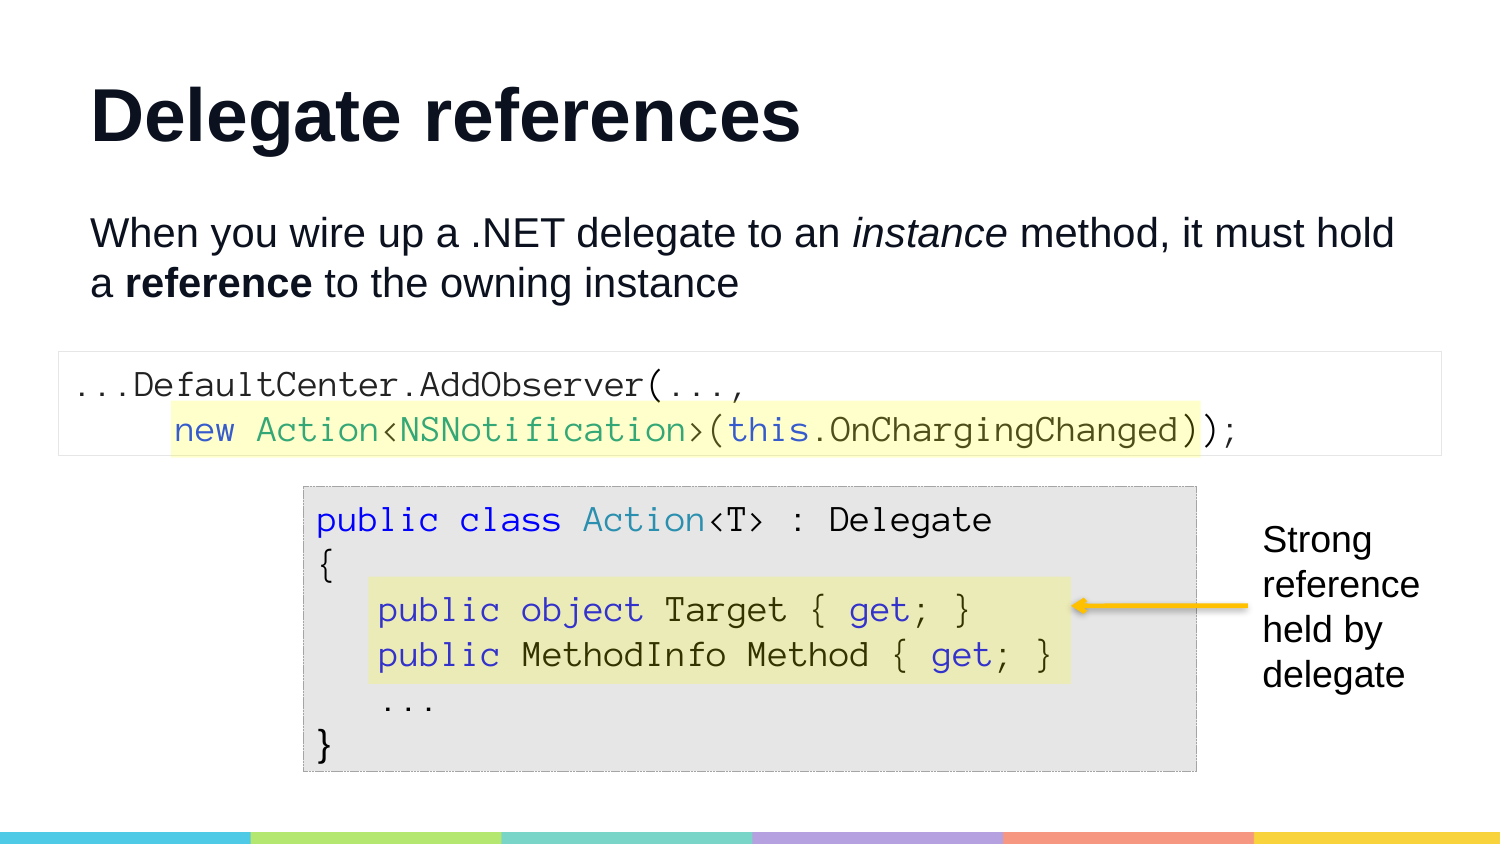

# Delegate references
When you wire up a .NET delegate to an instance method, it must hold a reference to the owning instance
...DefaultCenter.AddObserver(...,
     new Action<NSNotification>(this.OnChargingChanged));

public class Action<T> : Delegate
{
   public object Target { get; }
   public MethodInfo Method { get; }
   ...
}
Strong reference held by delegate